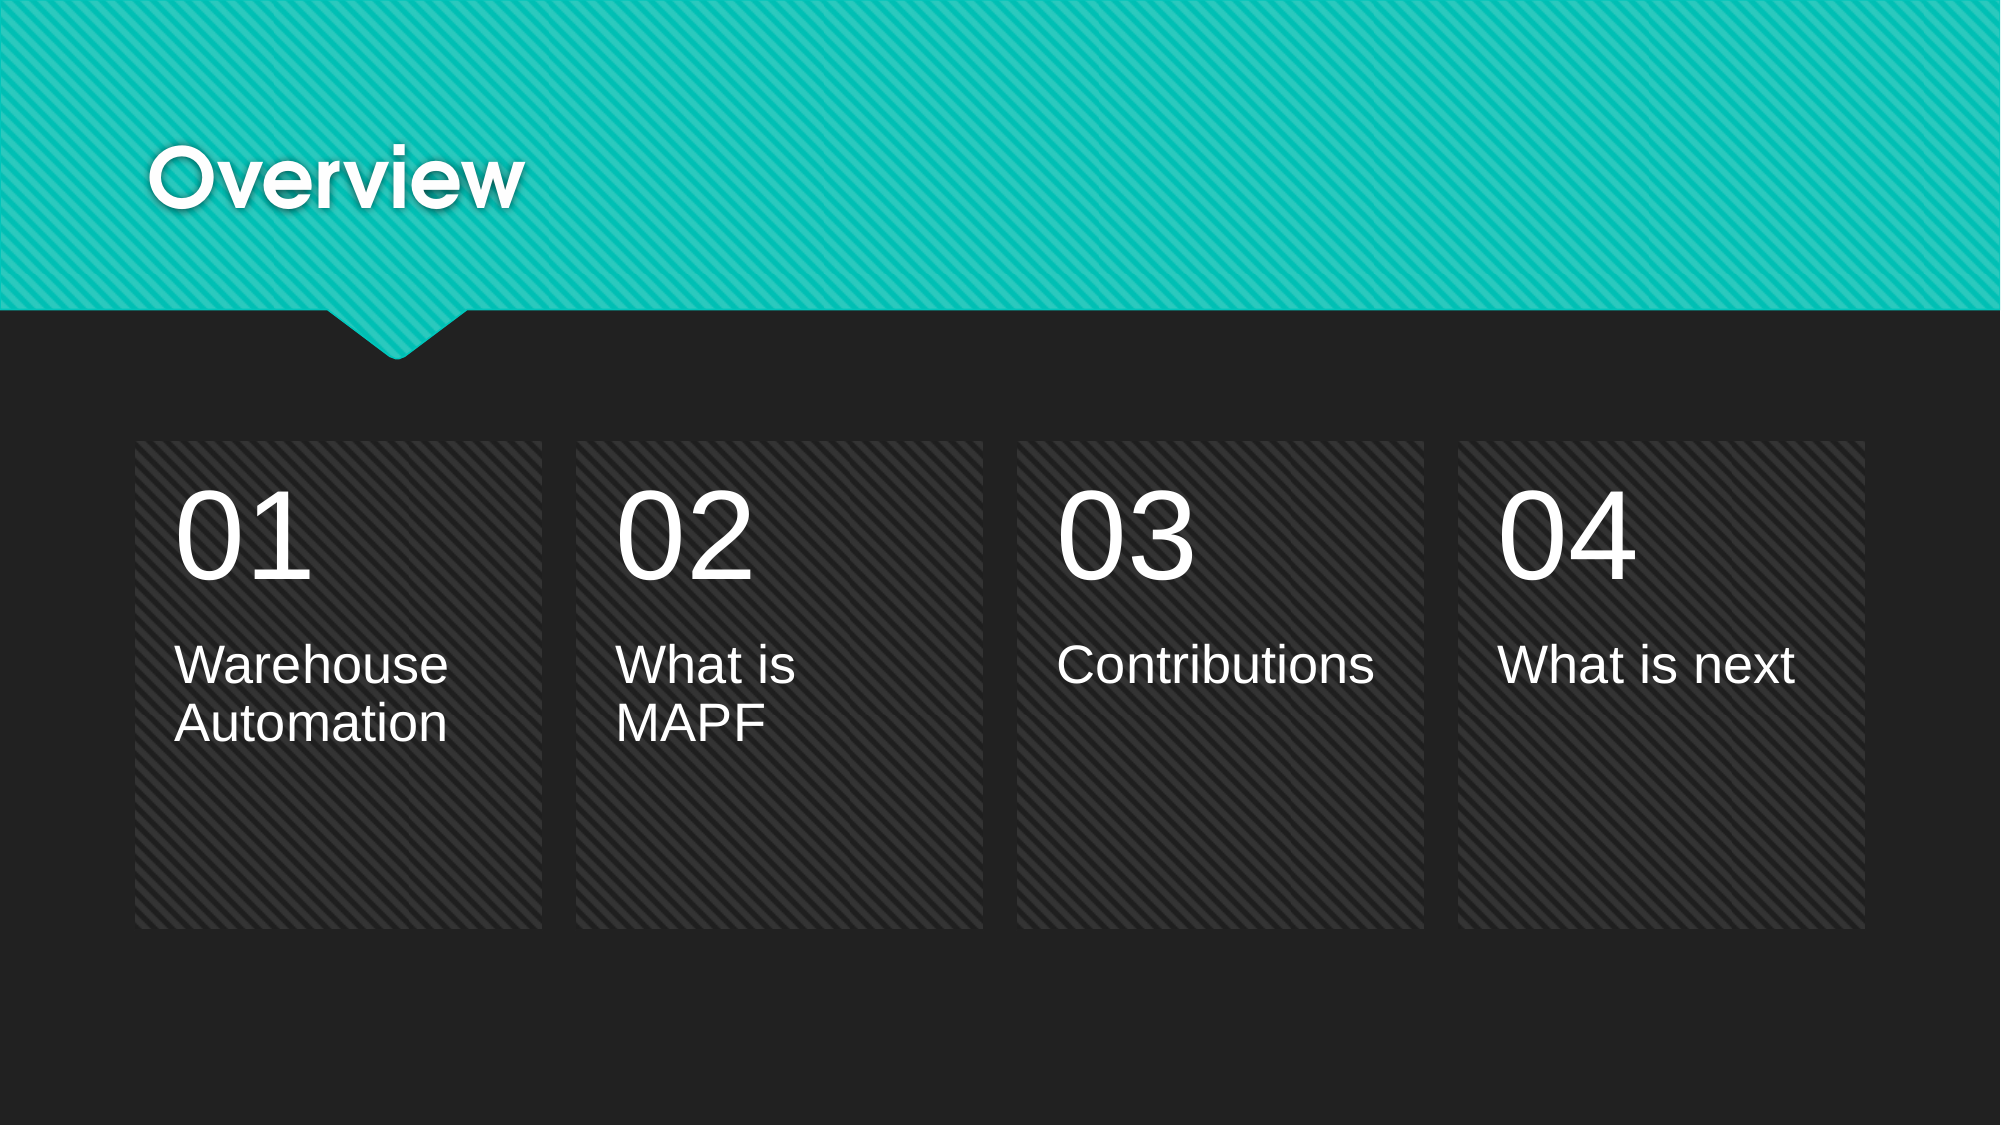

# Overview
Warehouse Automation
01
What is MAPF
02
Contributions
03
What is next
04